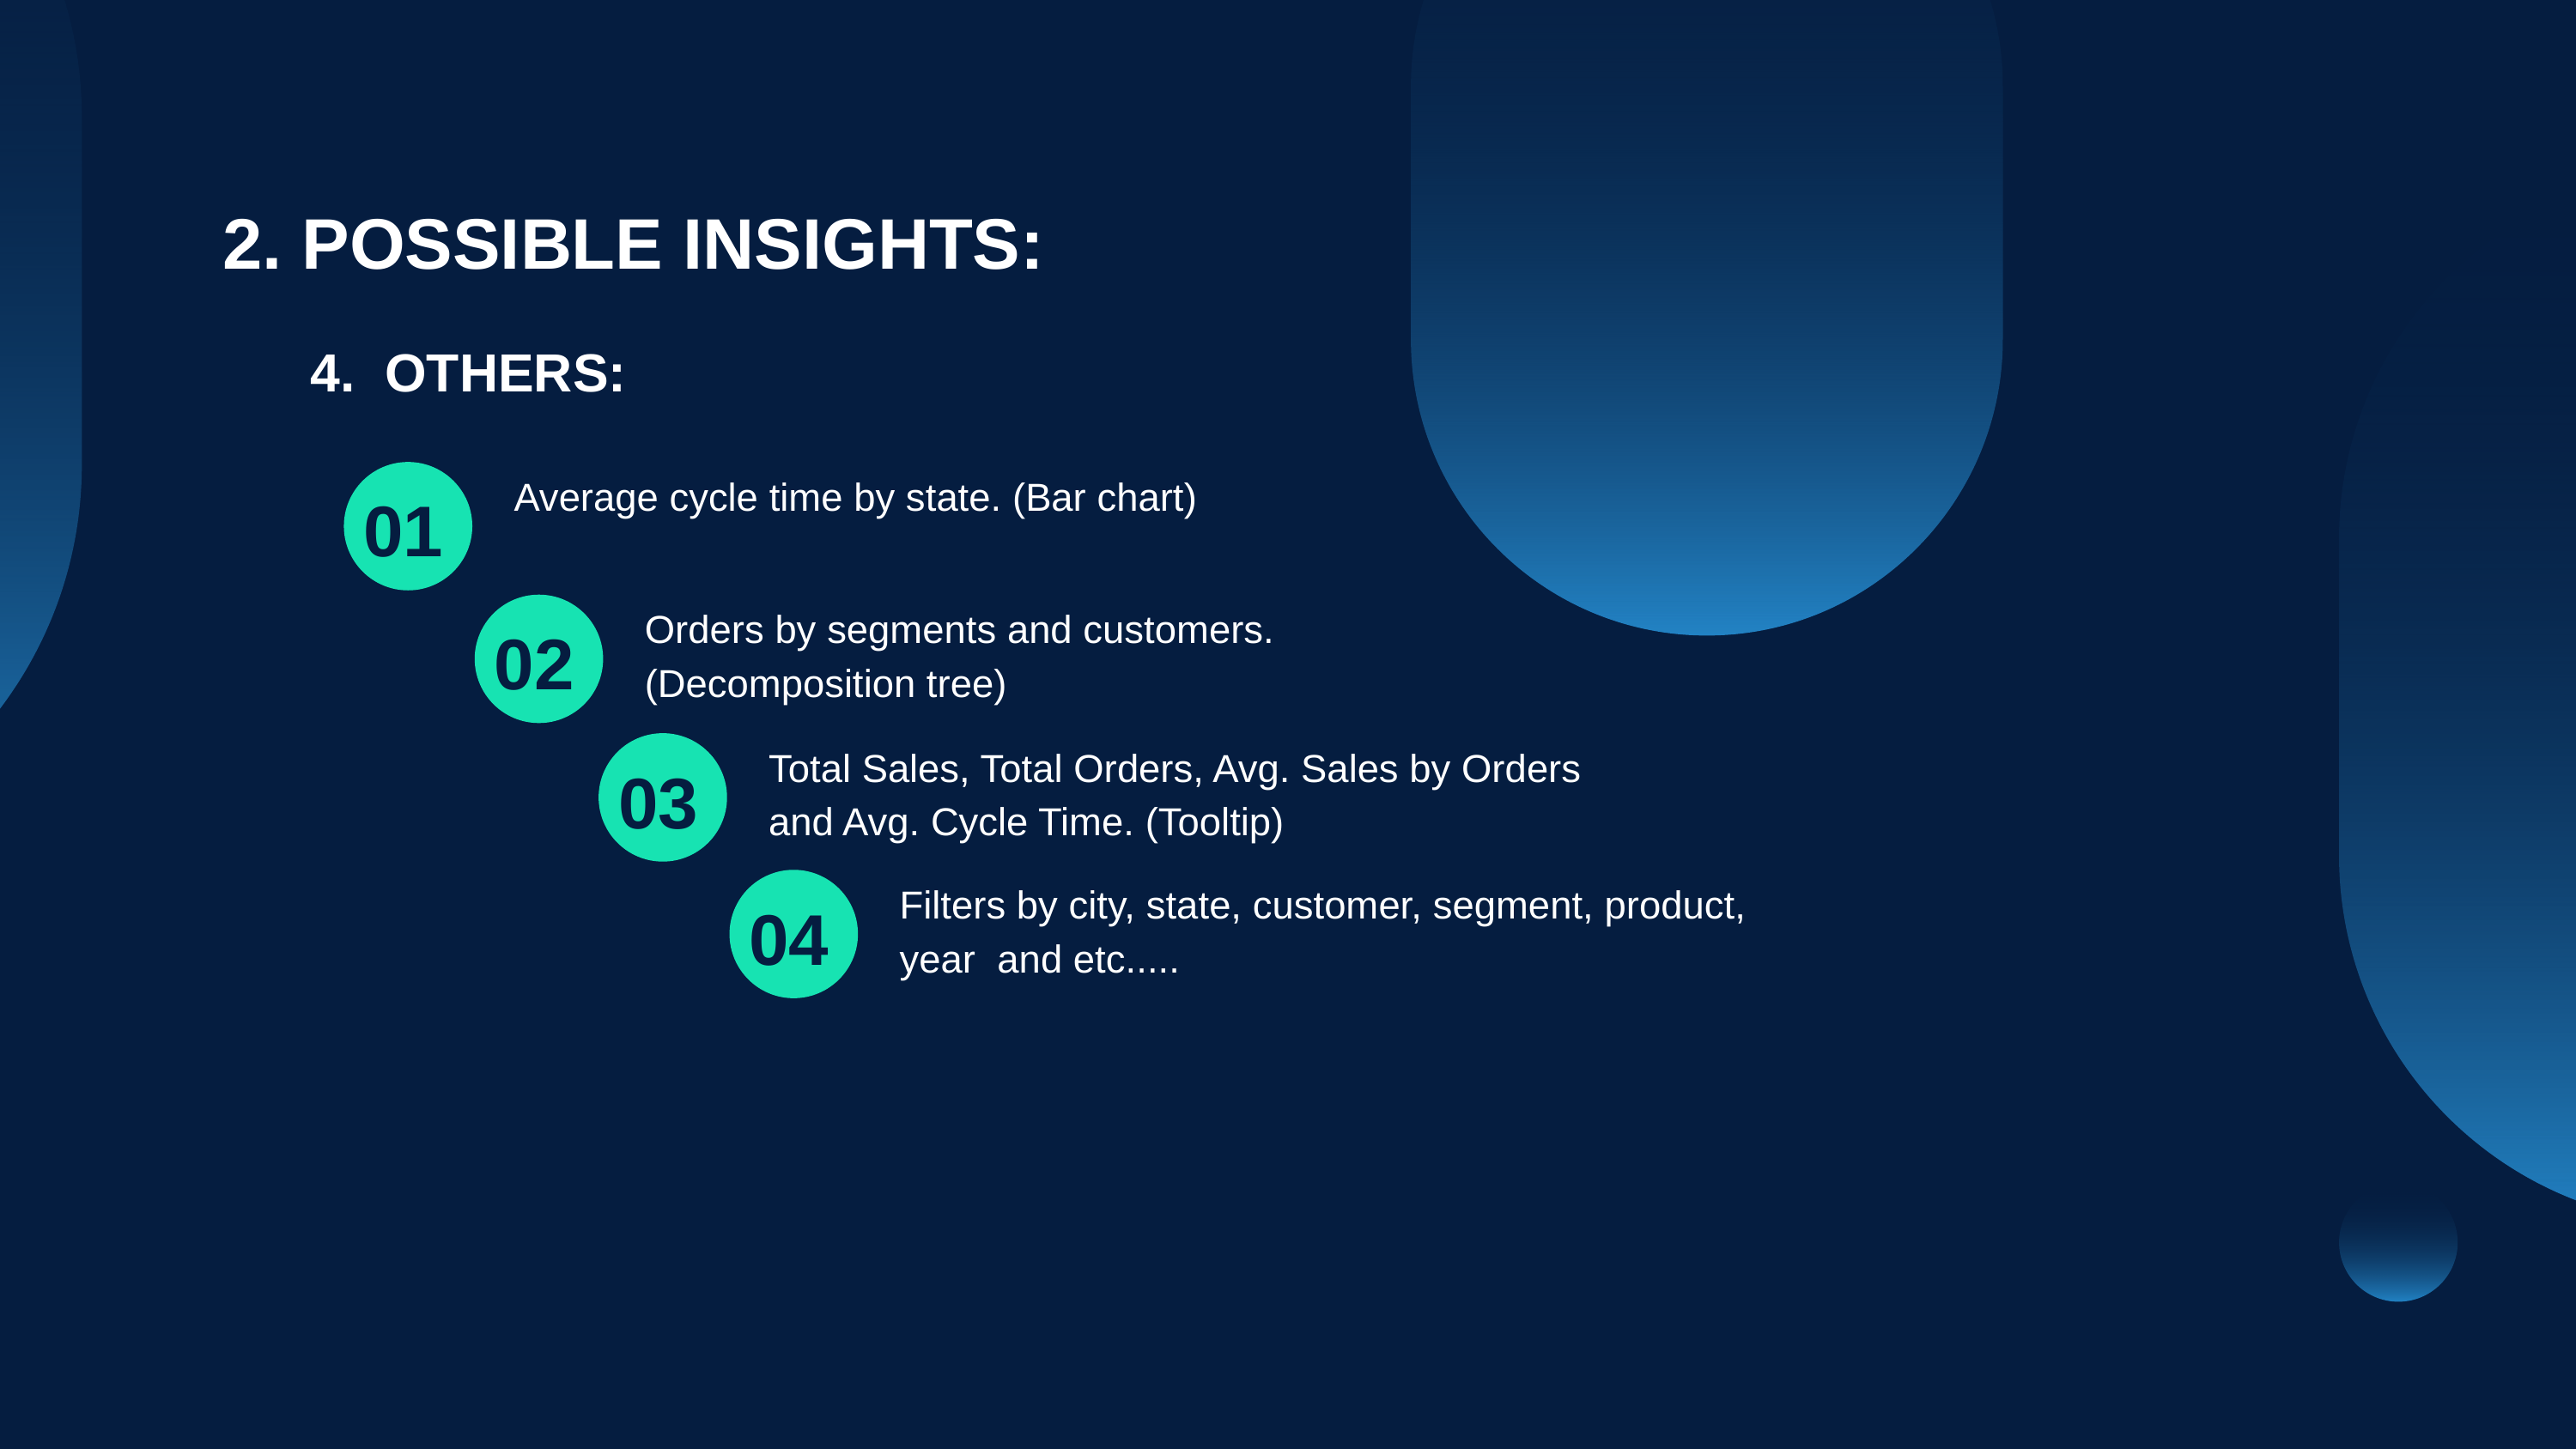

2. POSSIBLE INSIGHTS:
4.  OTHERS:

Average cycle time by state. (Bar chart)

01

Orders by segments and customers. (Decomposition tree)
02

Total Sales, Total Orders, Avg. Sales by Orders and Avg. Cycle Time. (Tooltip)
03

Filters by city, state, customer, segment, product, year  and etc.....
04